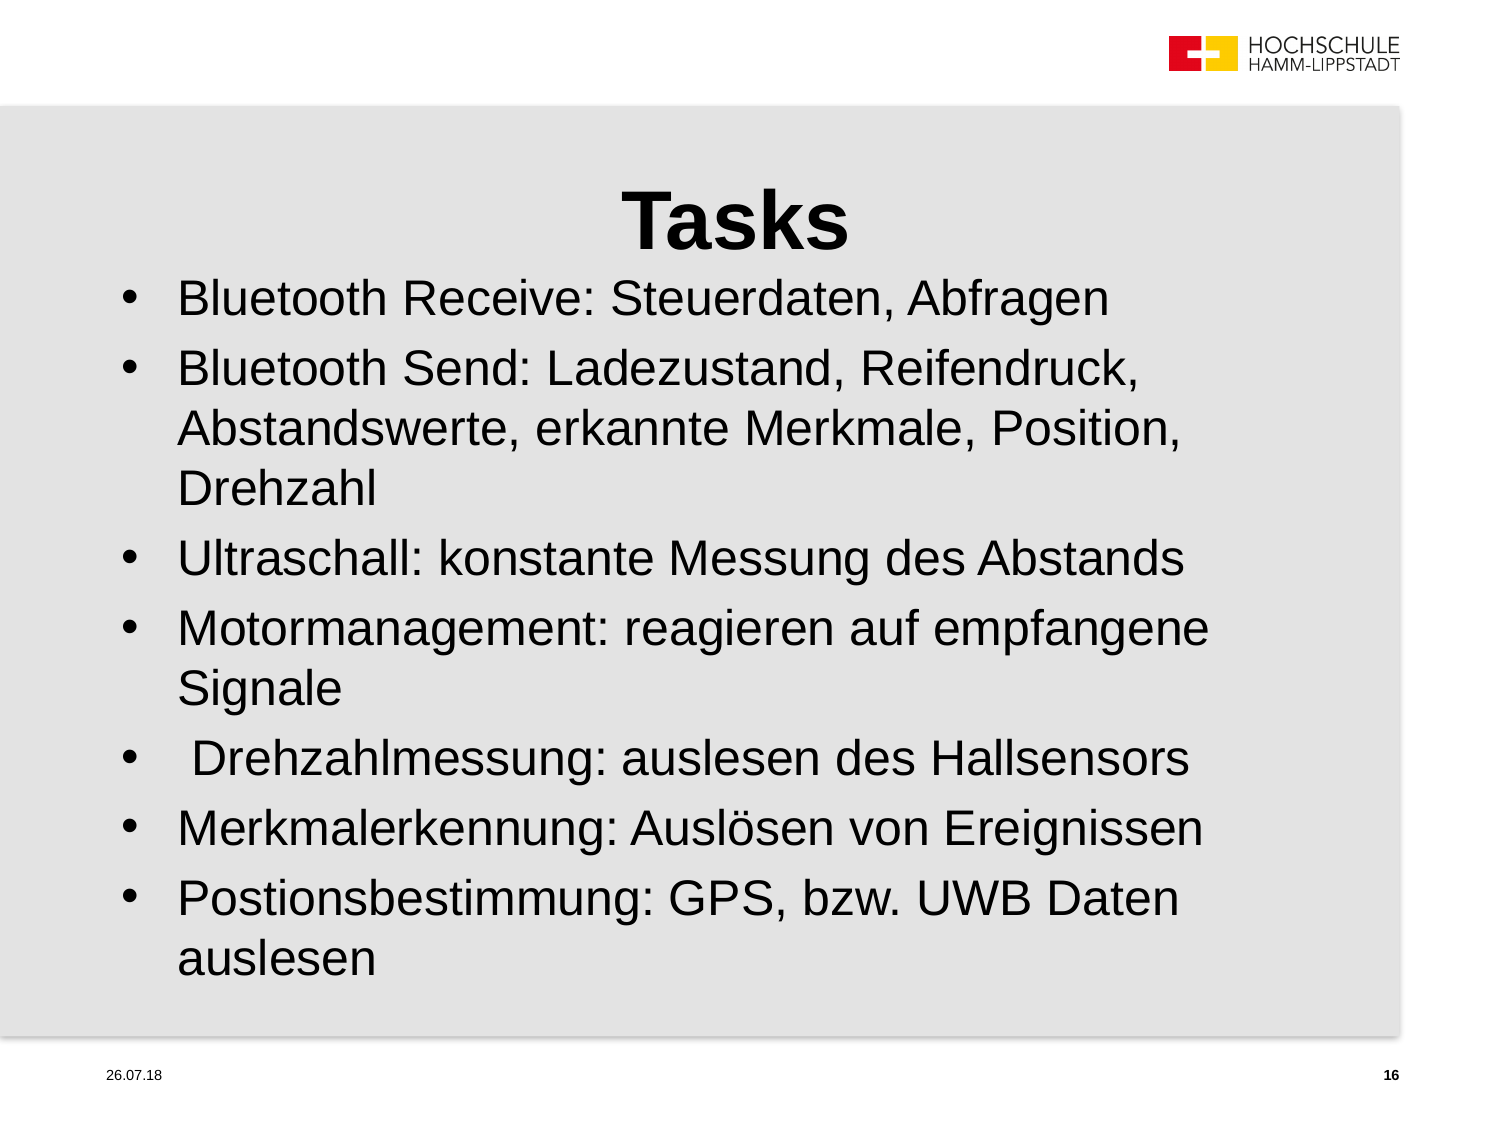

# Tasks
Bluetooth Receive: Steuerdaten, Abfragen
Bluetooth Send: Ladezustand, Reifendruck, Abstandswerte, erkannte Merkmale, Position, Drehzahl
Ultraschall: konstante Messung des Abstands
Motormanagement: reagieren auf empfangene Signale
 Drehzahlmessung: auslesen des Hallsensors
Merkmalerkennung: Auslösen von Ereignissen
Postionsbestimmung: GPS, bzw. UWB Daten auslesen

26.07.18
16